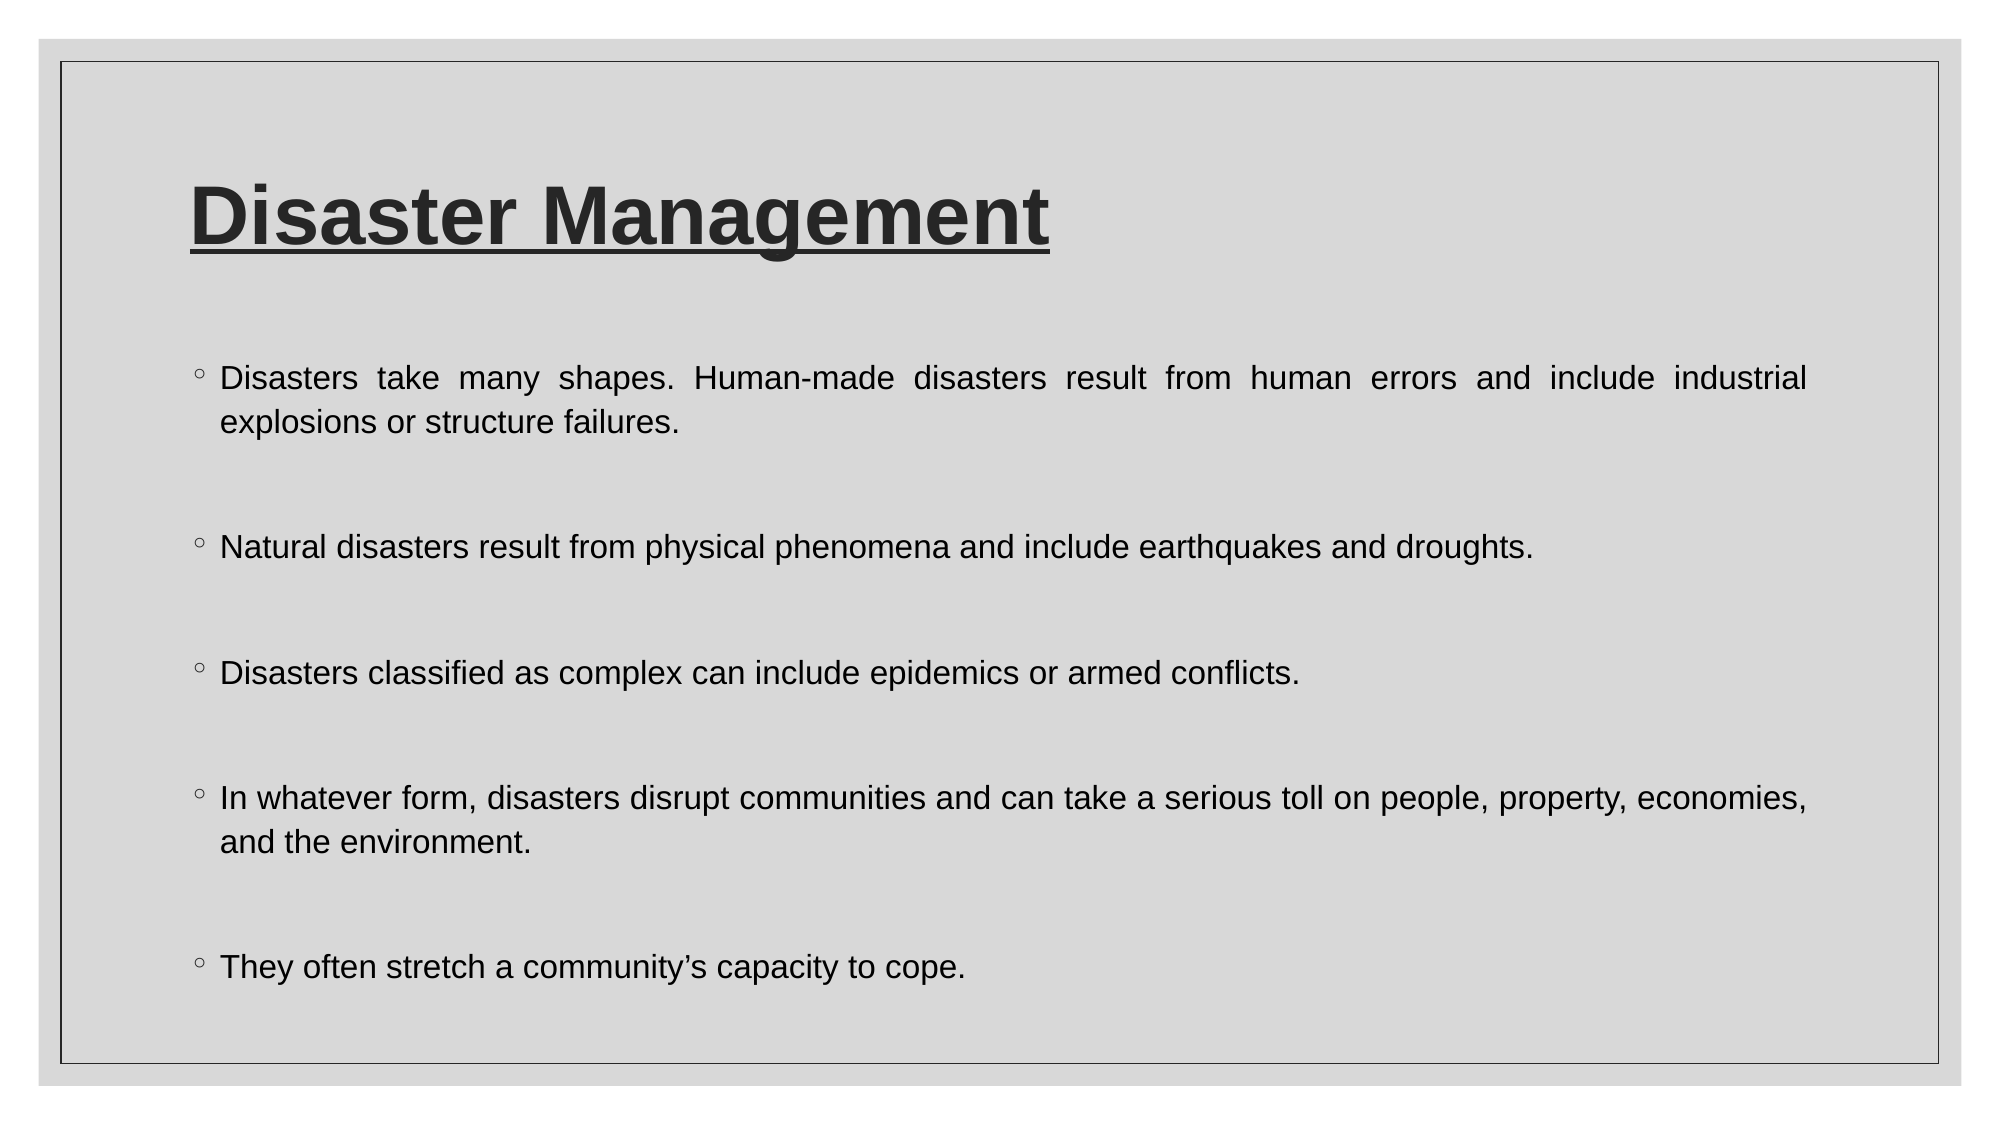

# Disaster Management
Disasters take many shapes. Human-made disasters result from human errors and include industrial explosions or structure failures.

Natural disasters result from physical phenomena and include earthquakes and droughts.

Disasters classified as complex can include epidemics or armed conflicts.

In whatever form, disasters disrupt communities and can take a serious toll on people, property, economies, and the environment.

They often stretch a community’s capacity to cope.